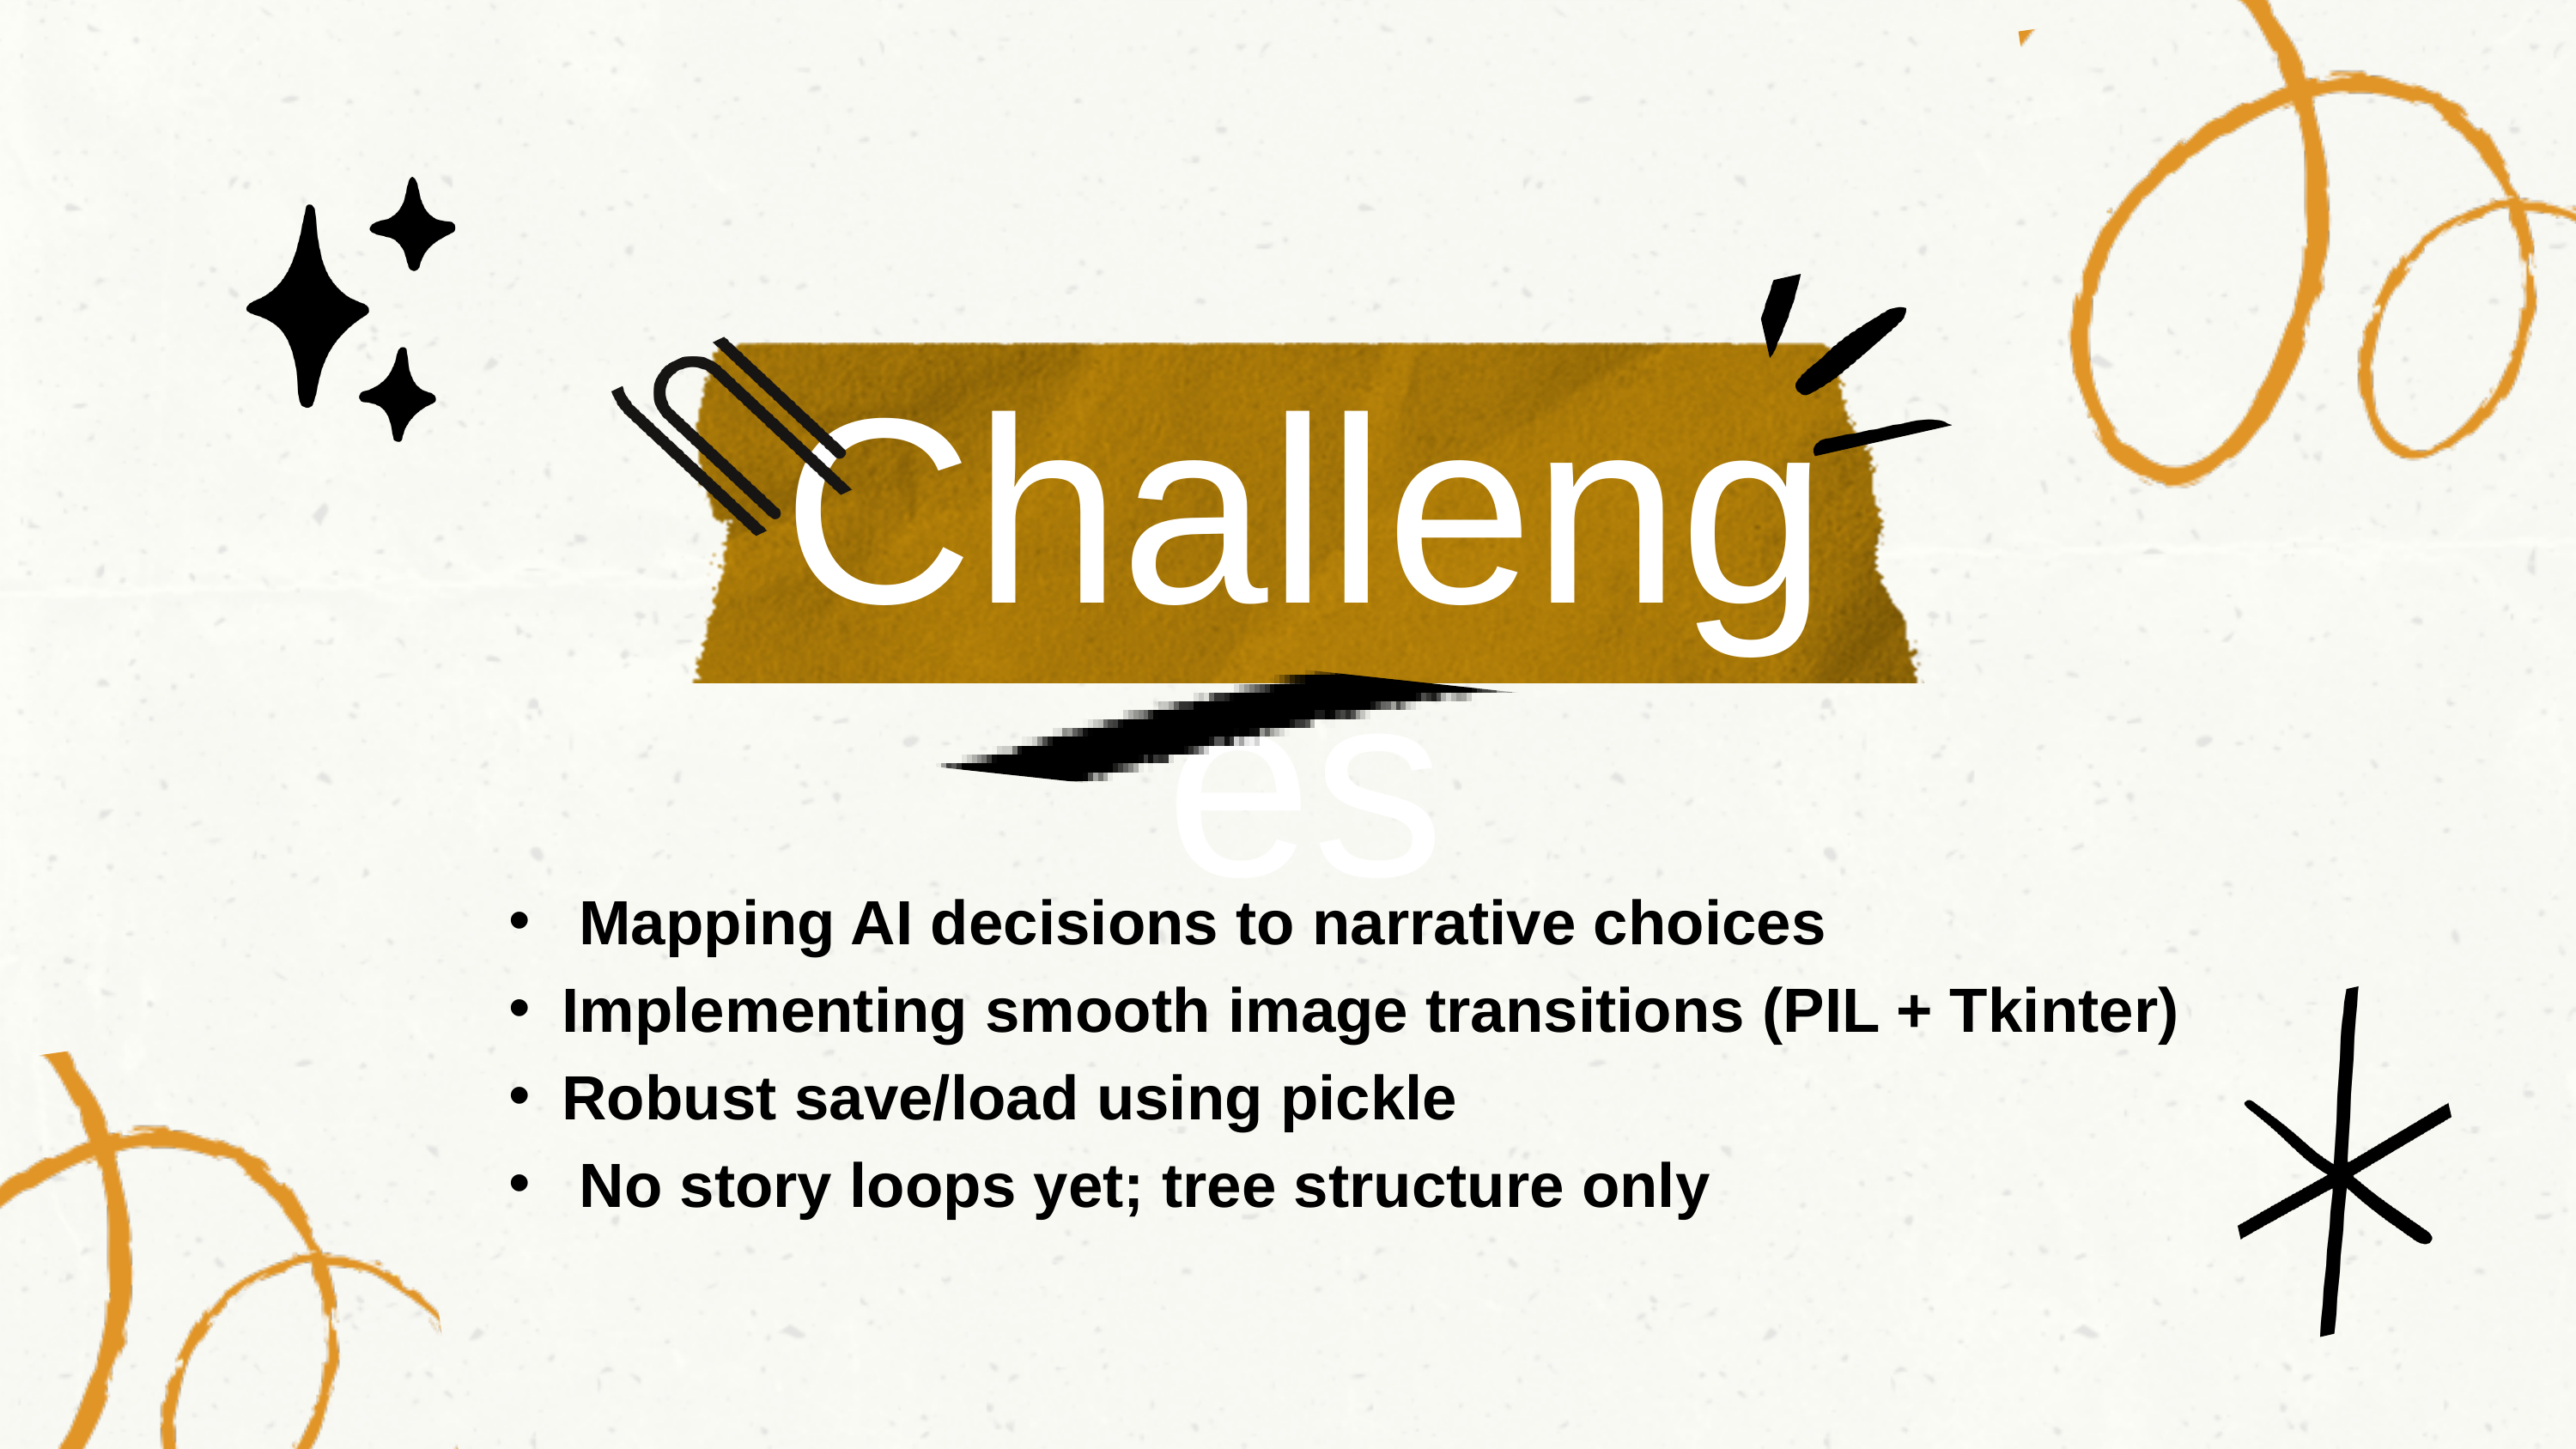

Challenges

 Mapping AI decisions to narrative choices
Implementing smooth image transitions (PIL + Tkinter)
Robust save/load using pickle
 No story loops yet; tree structure only